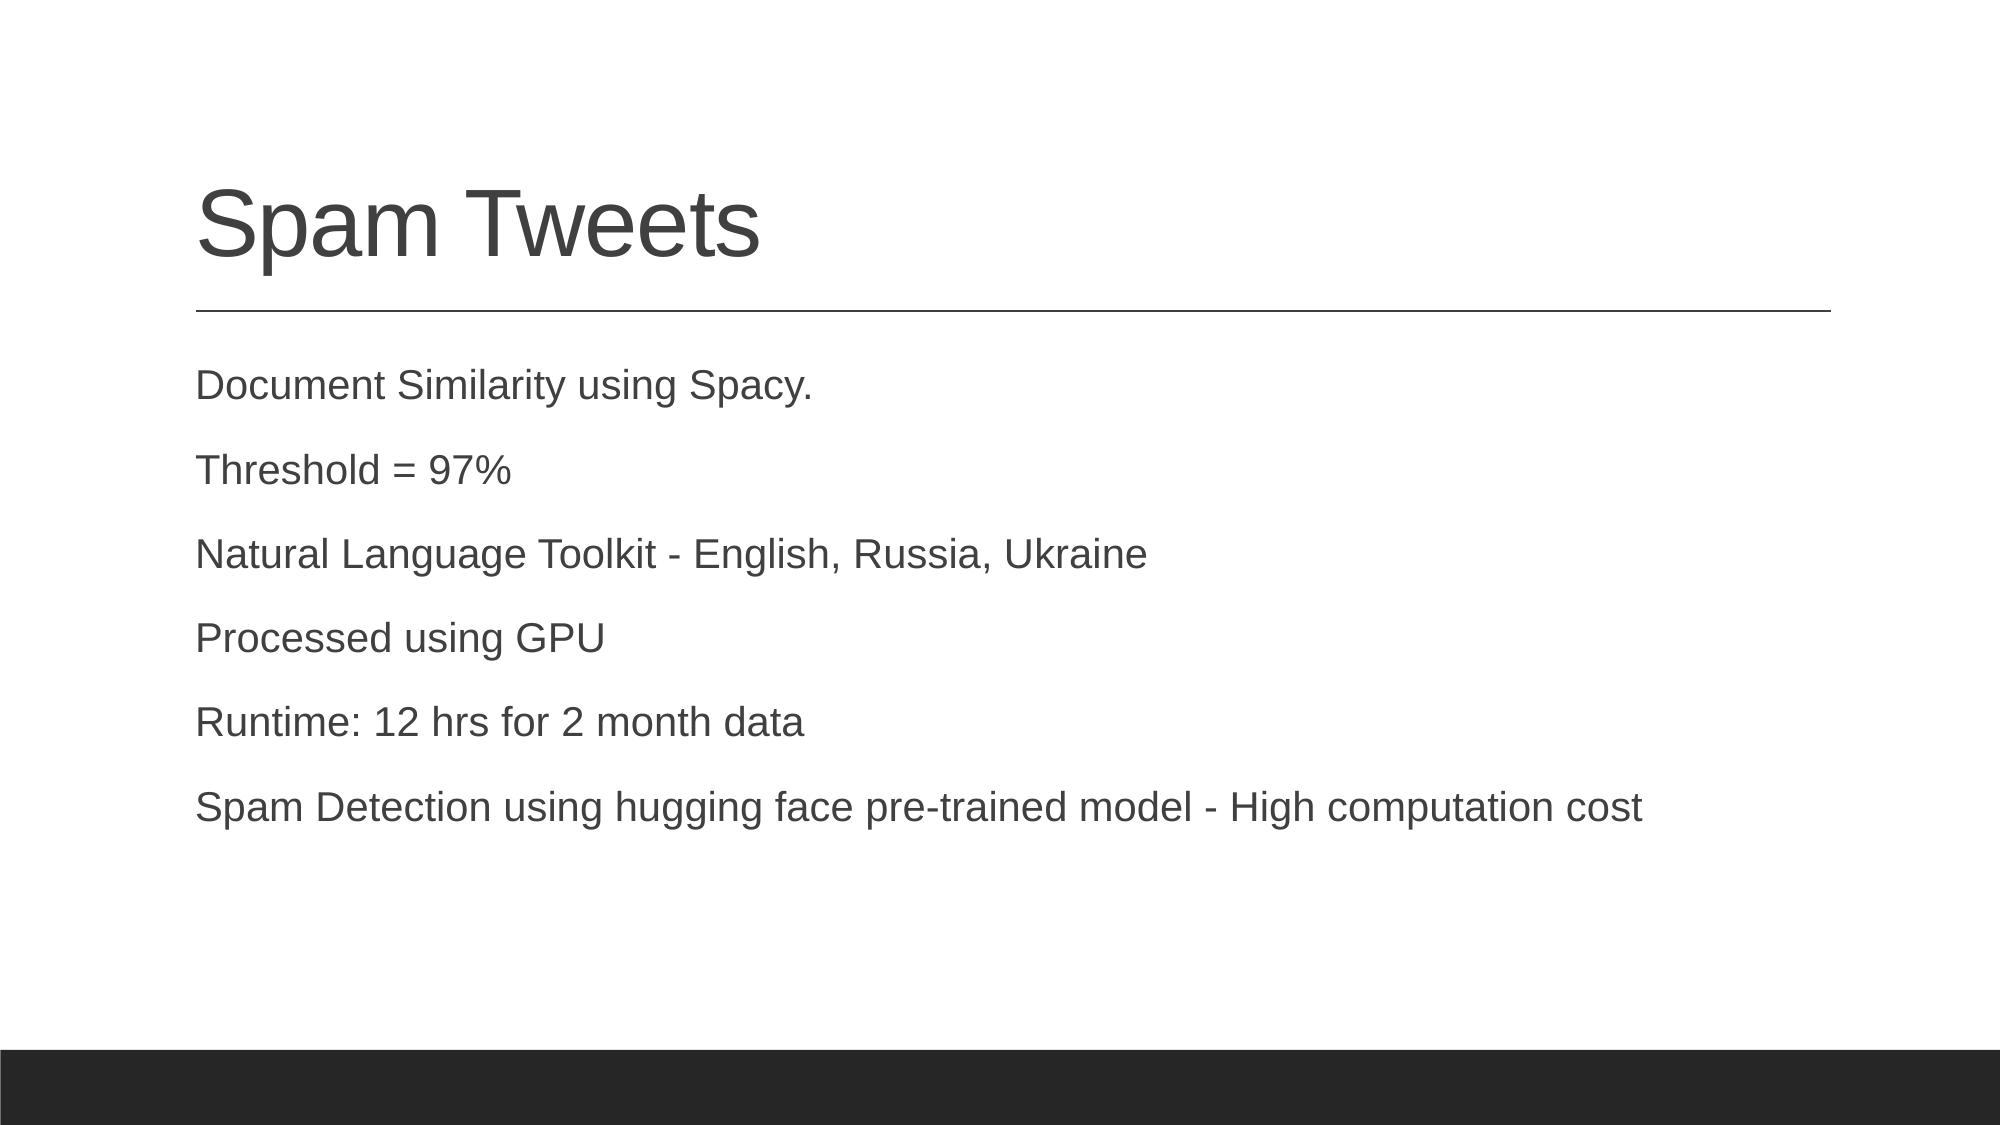

# Spam Tweets
Document Similarity using Spacy.
Threshold = 97%
Natural Language Toolkit - English, Russia, Ukraine
Processed using GPU
Runtime: 12 hrs for 2 month data
Spam Detection using hugging face pre-trained model - High computation cost